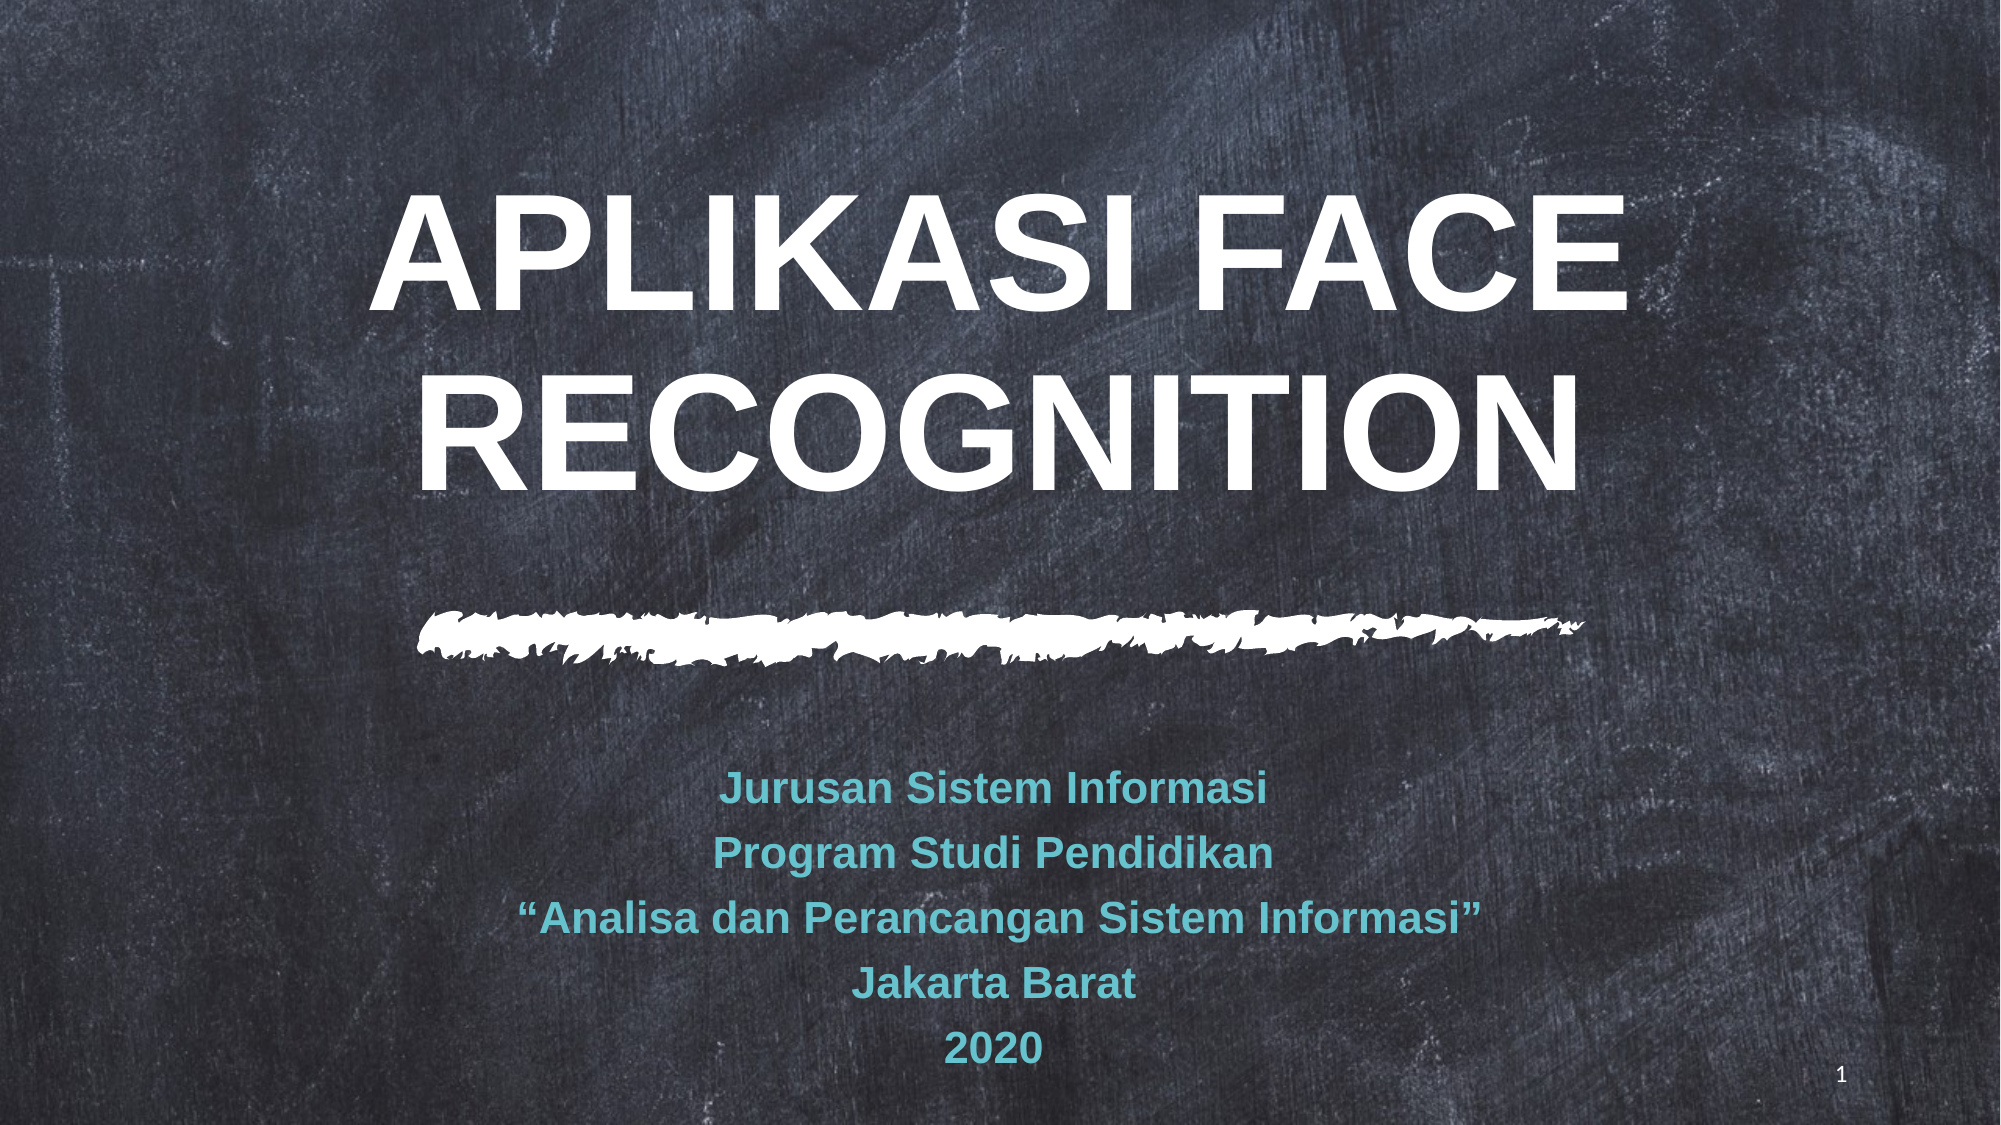

# APLIKASI FACE RECOGNITION
Jurusan Sistem Informasi
Program Studi Pendidikan
“Analisa dan Perancangan Sistem Informasi”
Jakarta Barat
2020

1